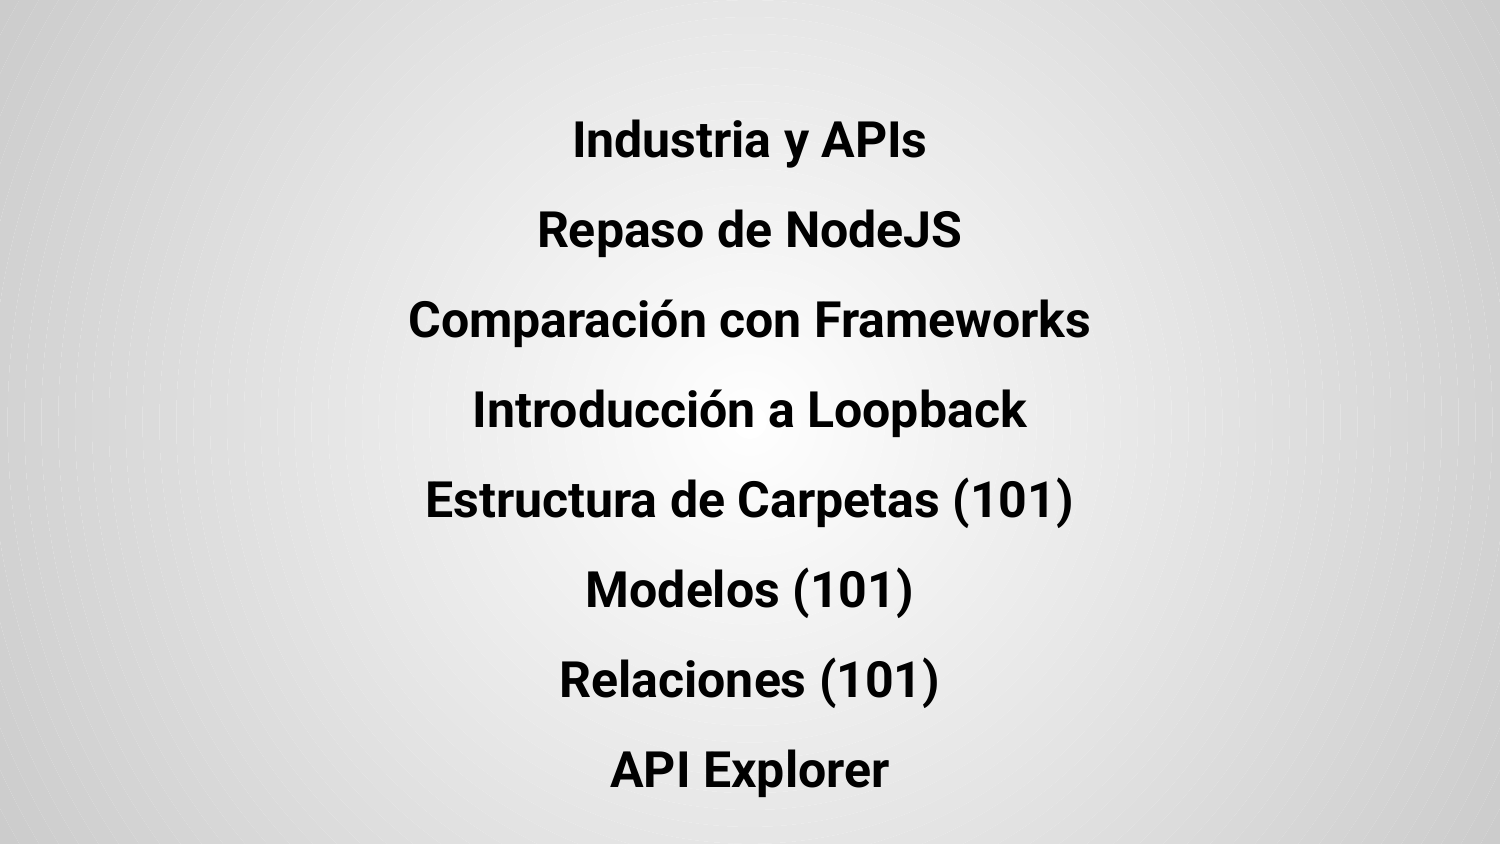

# Industria y APIs
Repaso de NodeJS
Comparación con Frameworks
Introducción a Loopback
Estructura de Carpetas (101)
Modelos (101)
Relaciones (101)
API Explorer